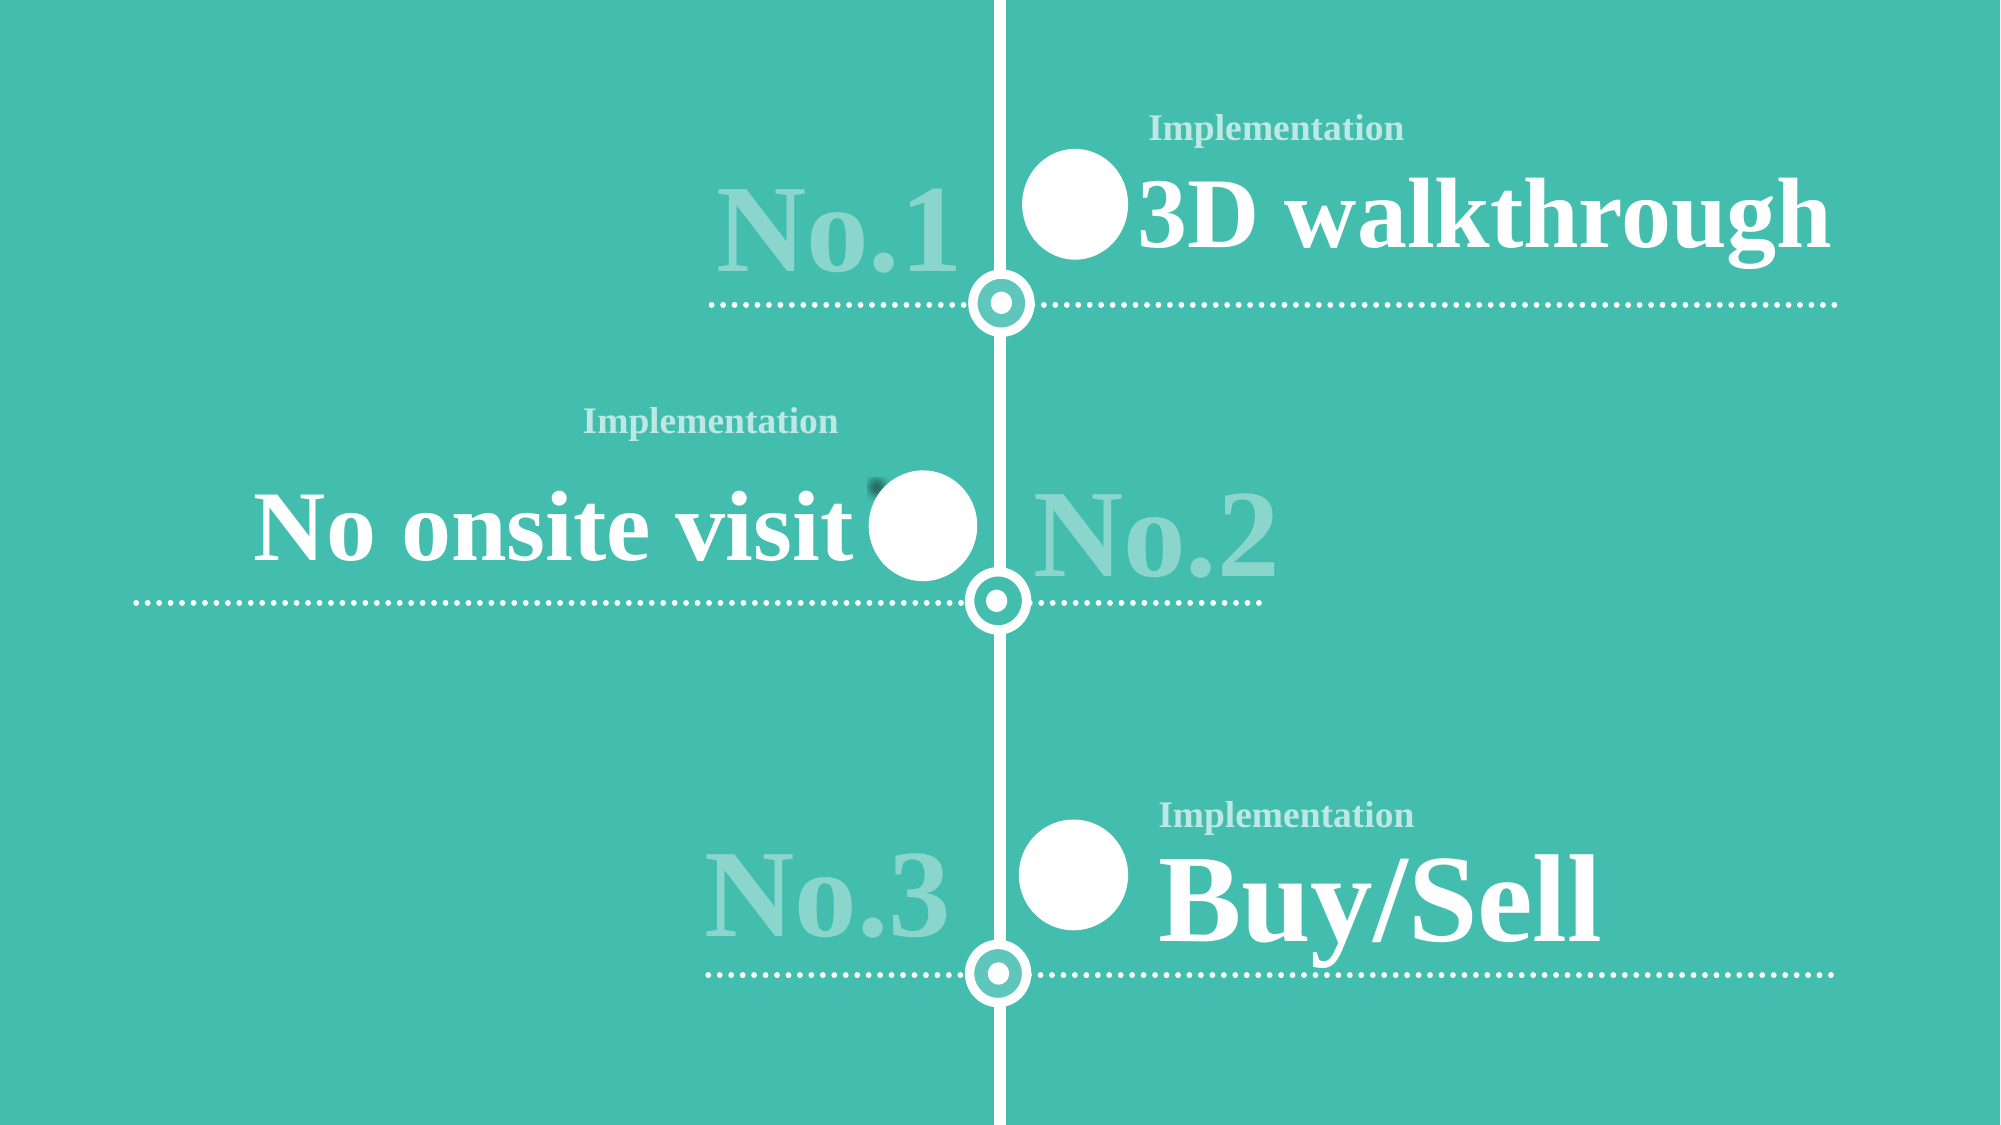

Implementation
3D walkthrough

No.1
Implementation
No.2
No onsite visit

Implementation

No.3
Buy/Sell